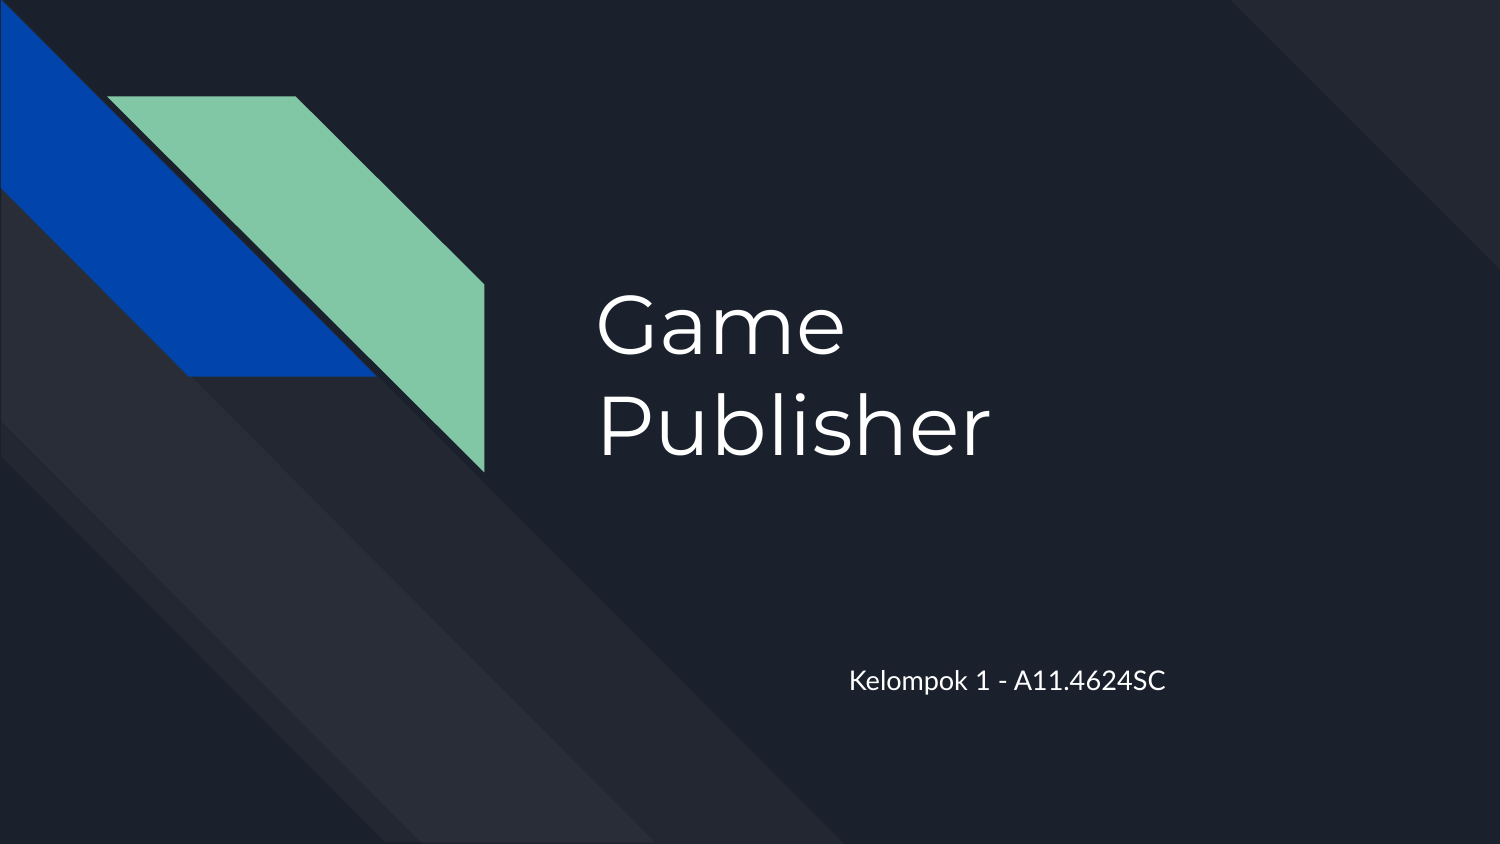

# Game
Publisher
Kelompok 1 - A11.4624SC